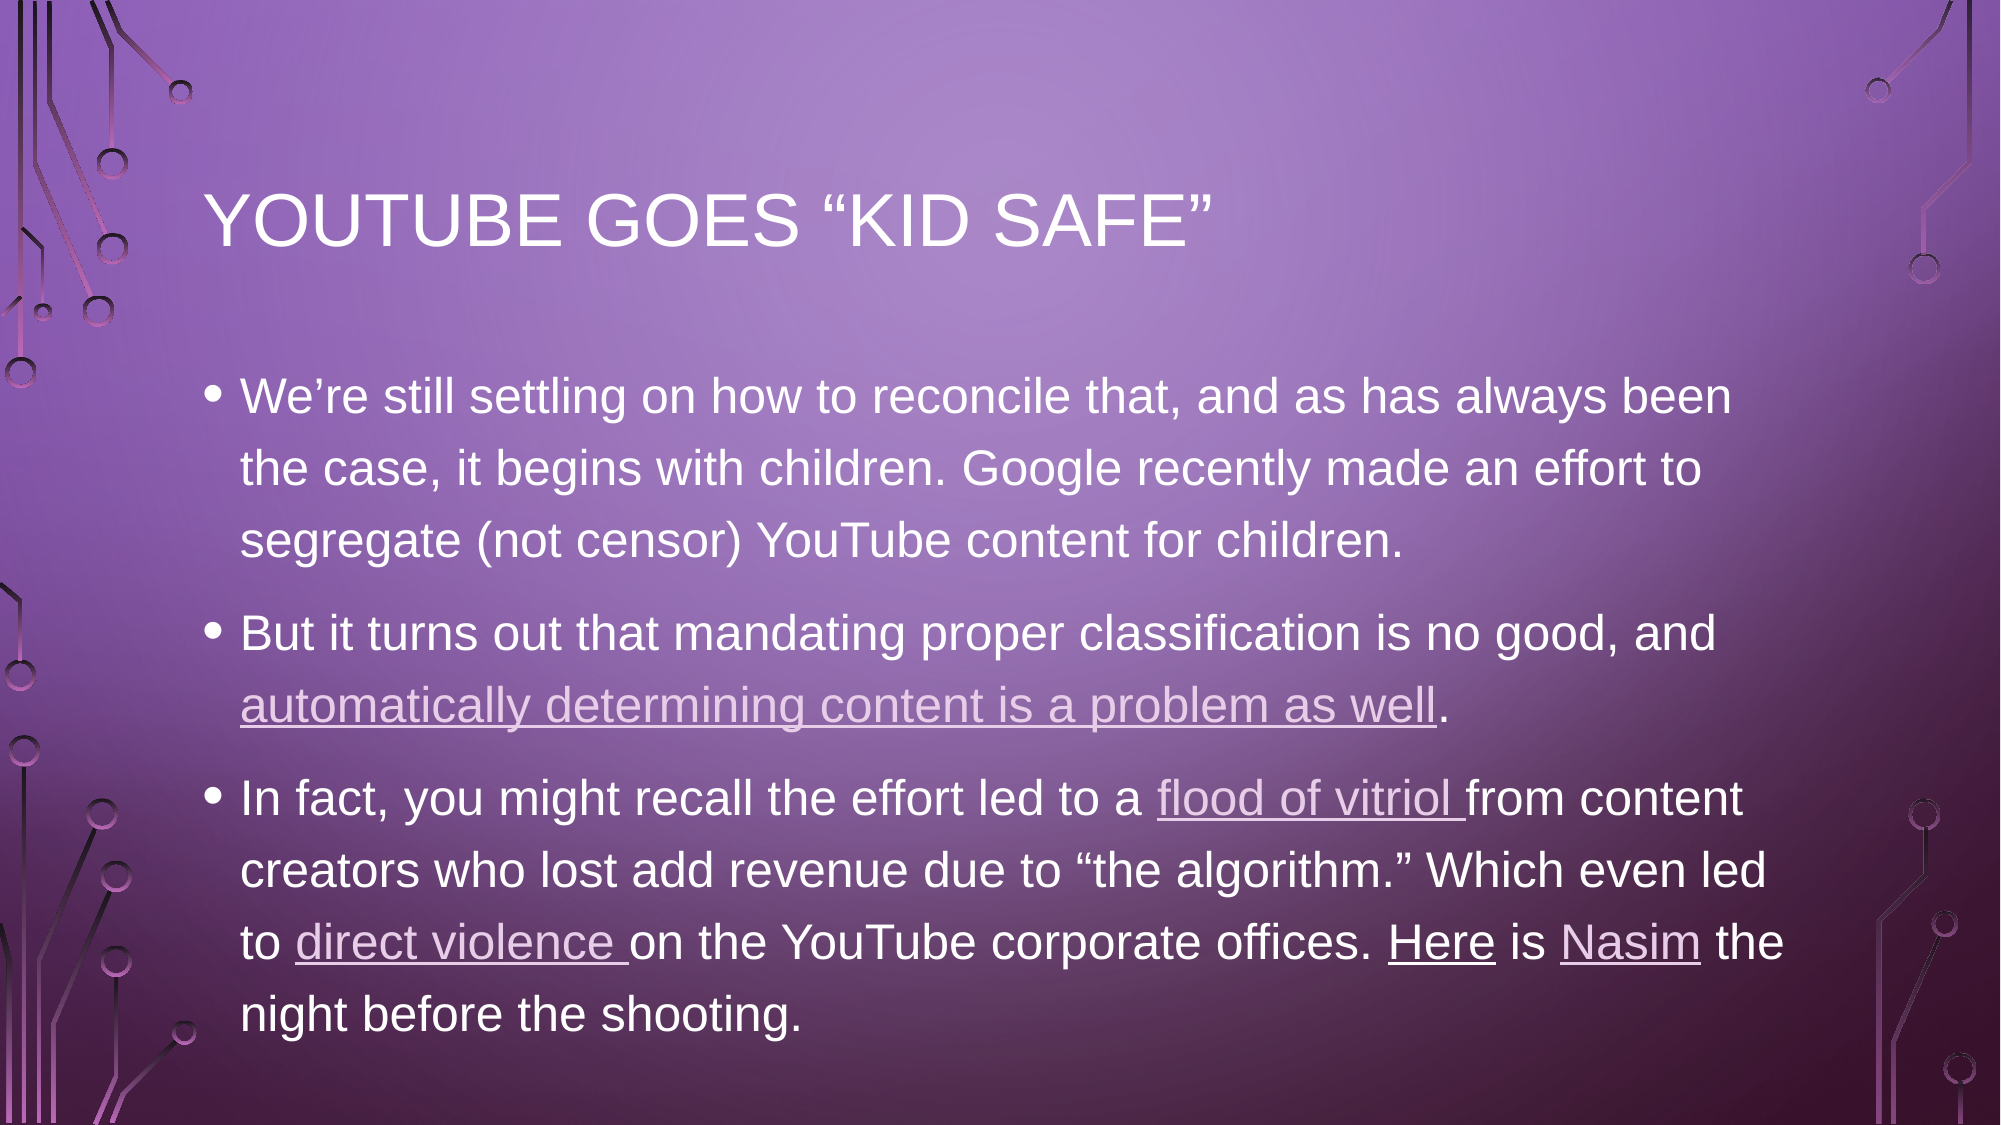

# YouTube Goes “Kid Safe”
We’re still settling on how to reconcile that, and as has always been the case, it begins with children. Google recently made an effort to segregate (not censor) YouTube content for children.
But it turns out that mandating proper classification is no good, and automatically determining content is a problem as well.
In fact, you might recall the effort led to a flood of vitriol from content creators who lost add revenue due to “the algorithm.” Which even led to direct violence on the YouTube corporate offices. Here is Nasim the night before the shooting.